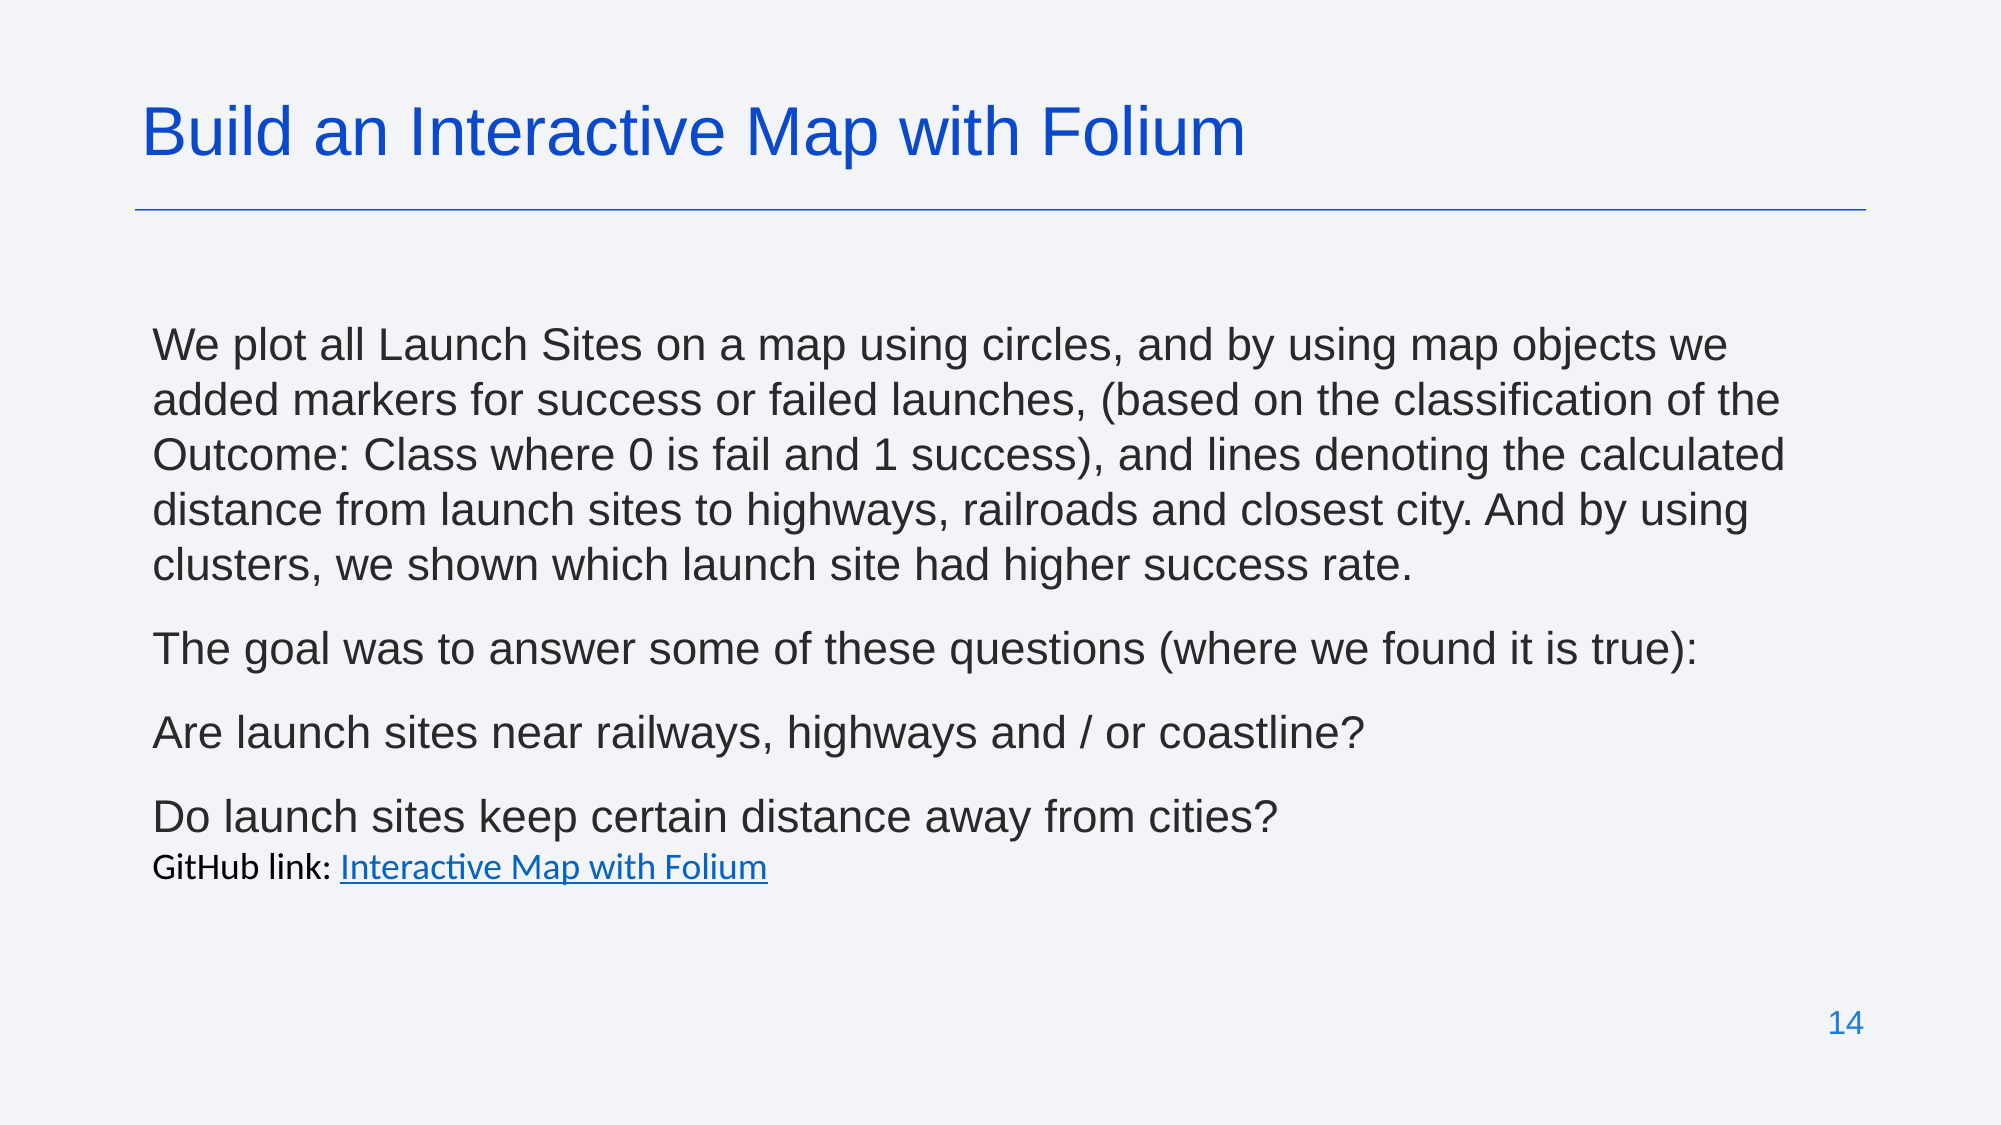

Build an Interactive Map with Folium
We plot all Launch Sites on a map using circles, and by using map objects we added markers for success or failed launches, (based on the classification of the Outcome: Class where 0 is fail and 1 success), and lines denoting the calculated distance from launch sites to highways, railroads and closest city. And by using clusters, we shown which launch site had higher success rate.
The goal was to answer some of these questions (where we found it is true):
Are launch sites near railways, highways and / or coastline?
Do launch sites keep certain distance away from cities?
GitHub link: Interactive Map with Folium
14